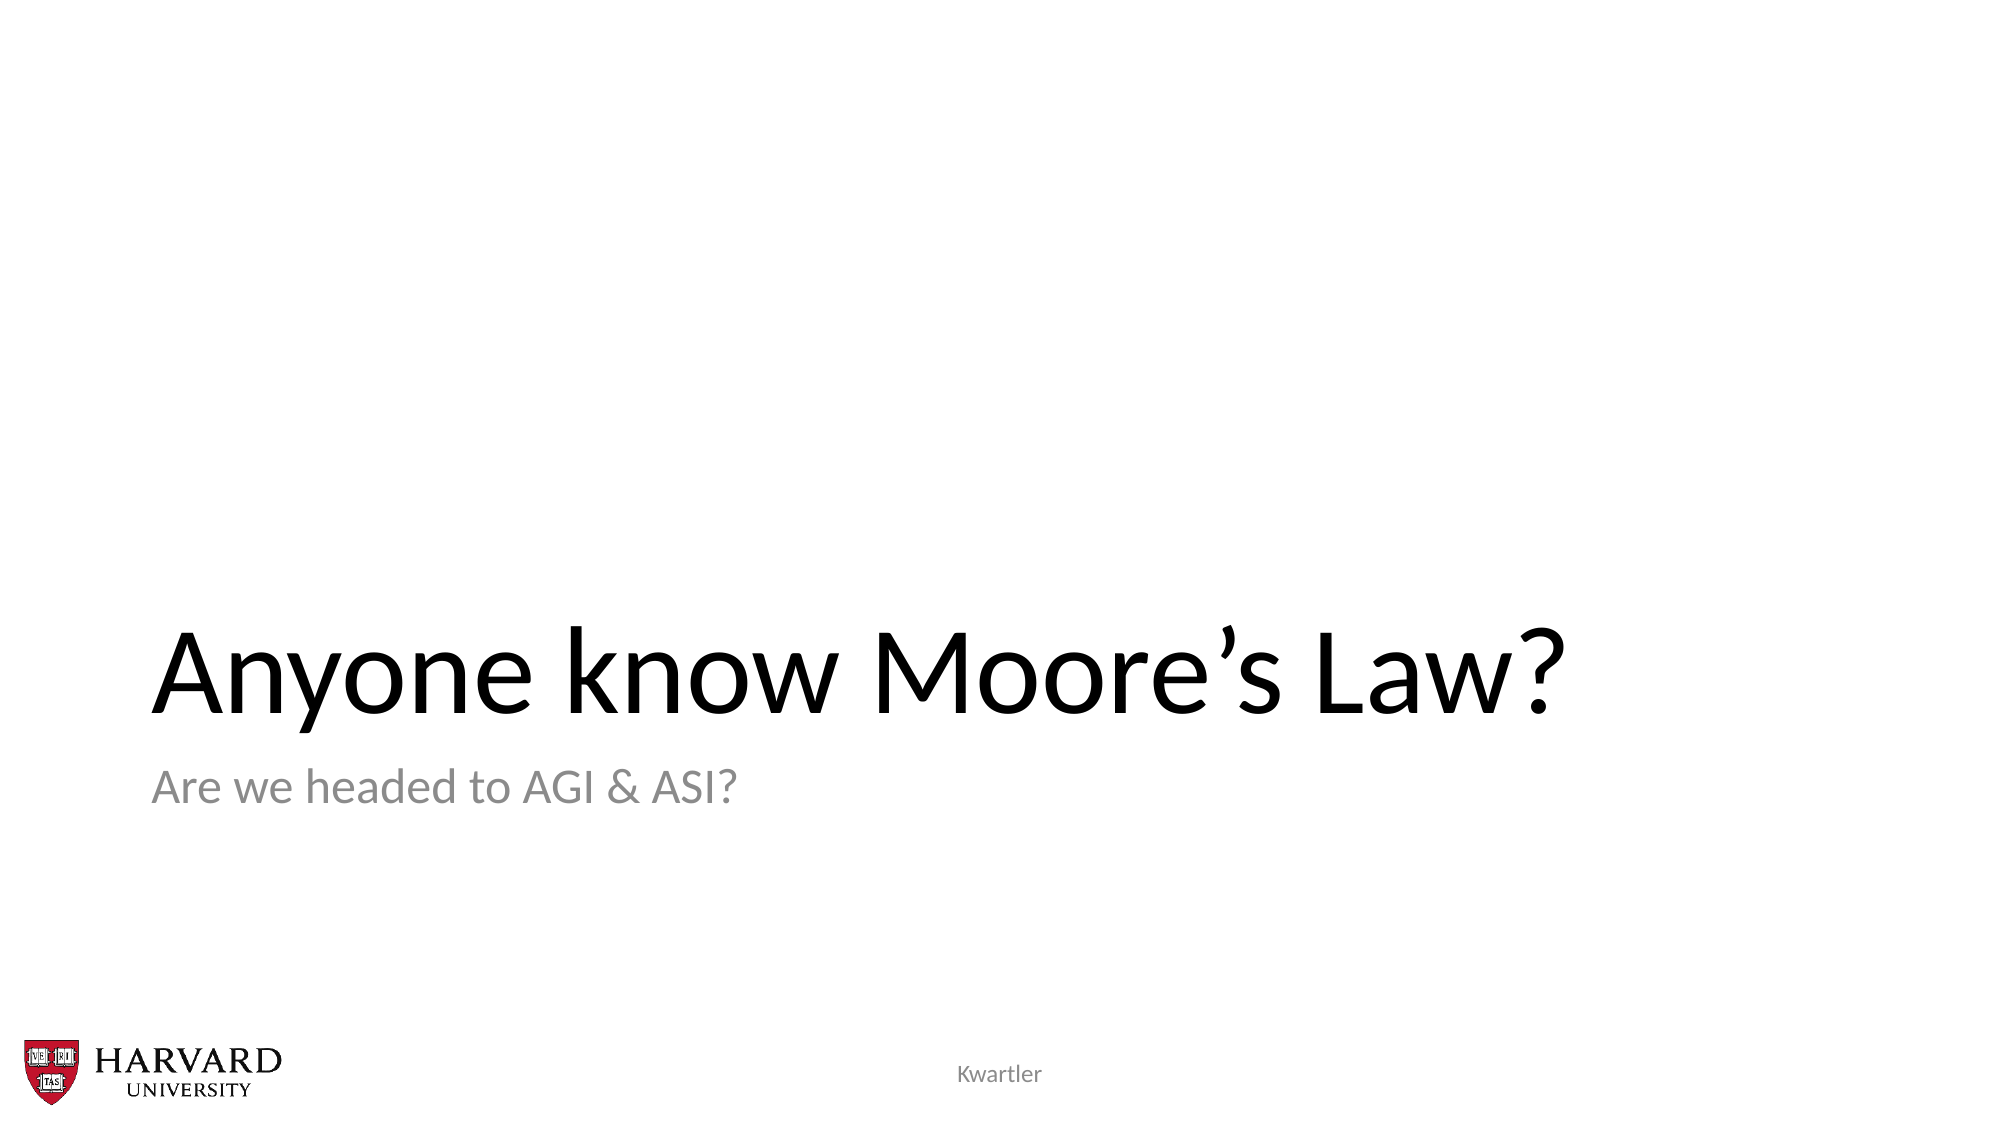

# Anyone know Moore’s Law?
Are we headed to AGI & ASI?
Kwartler